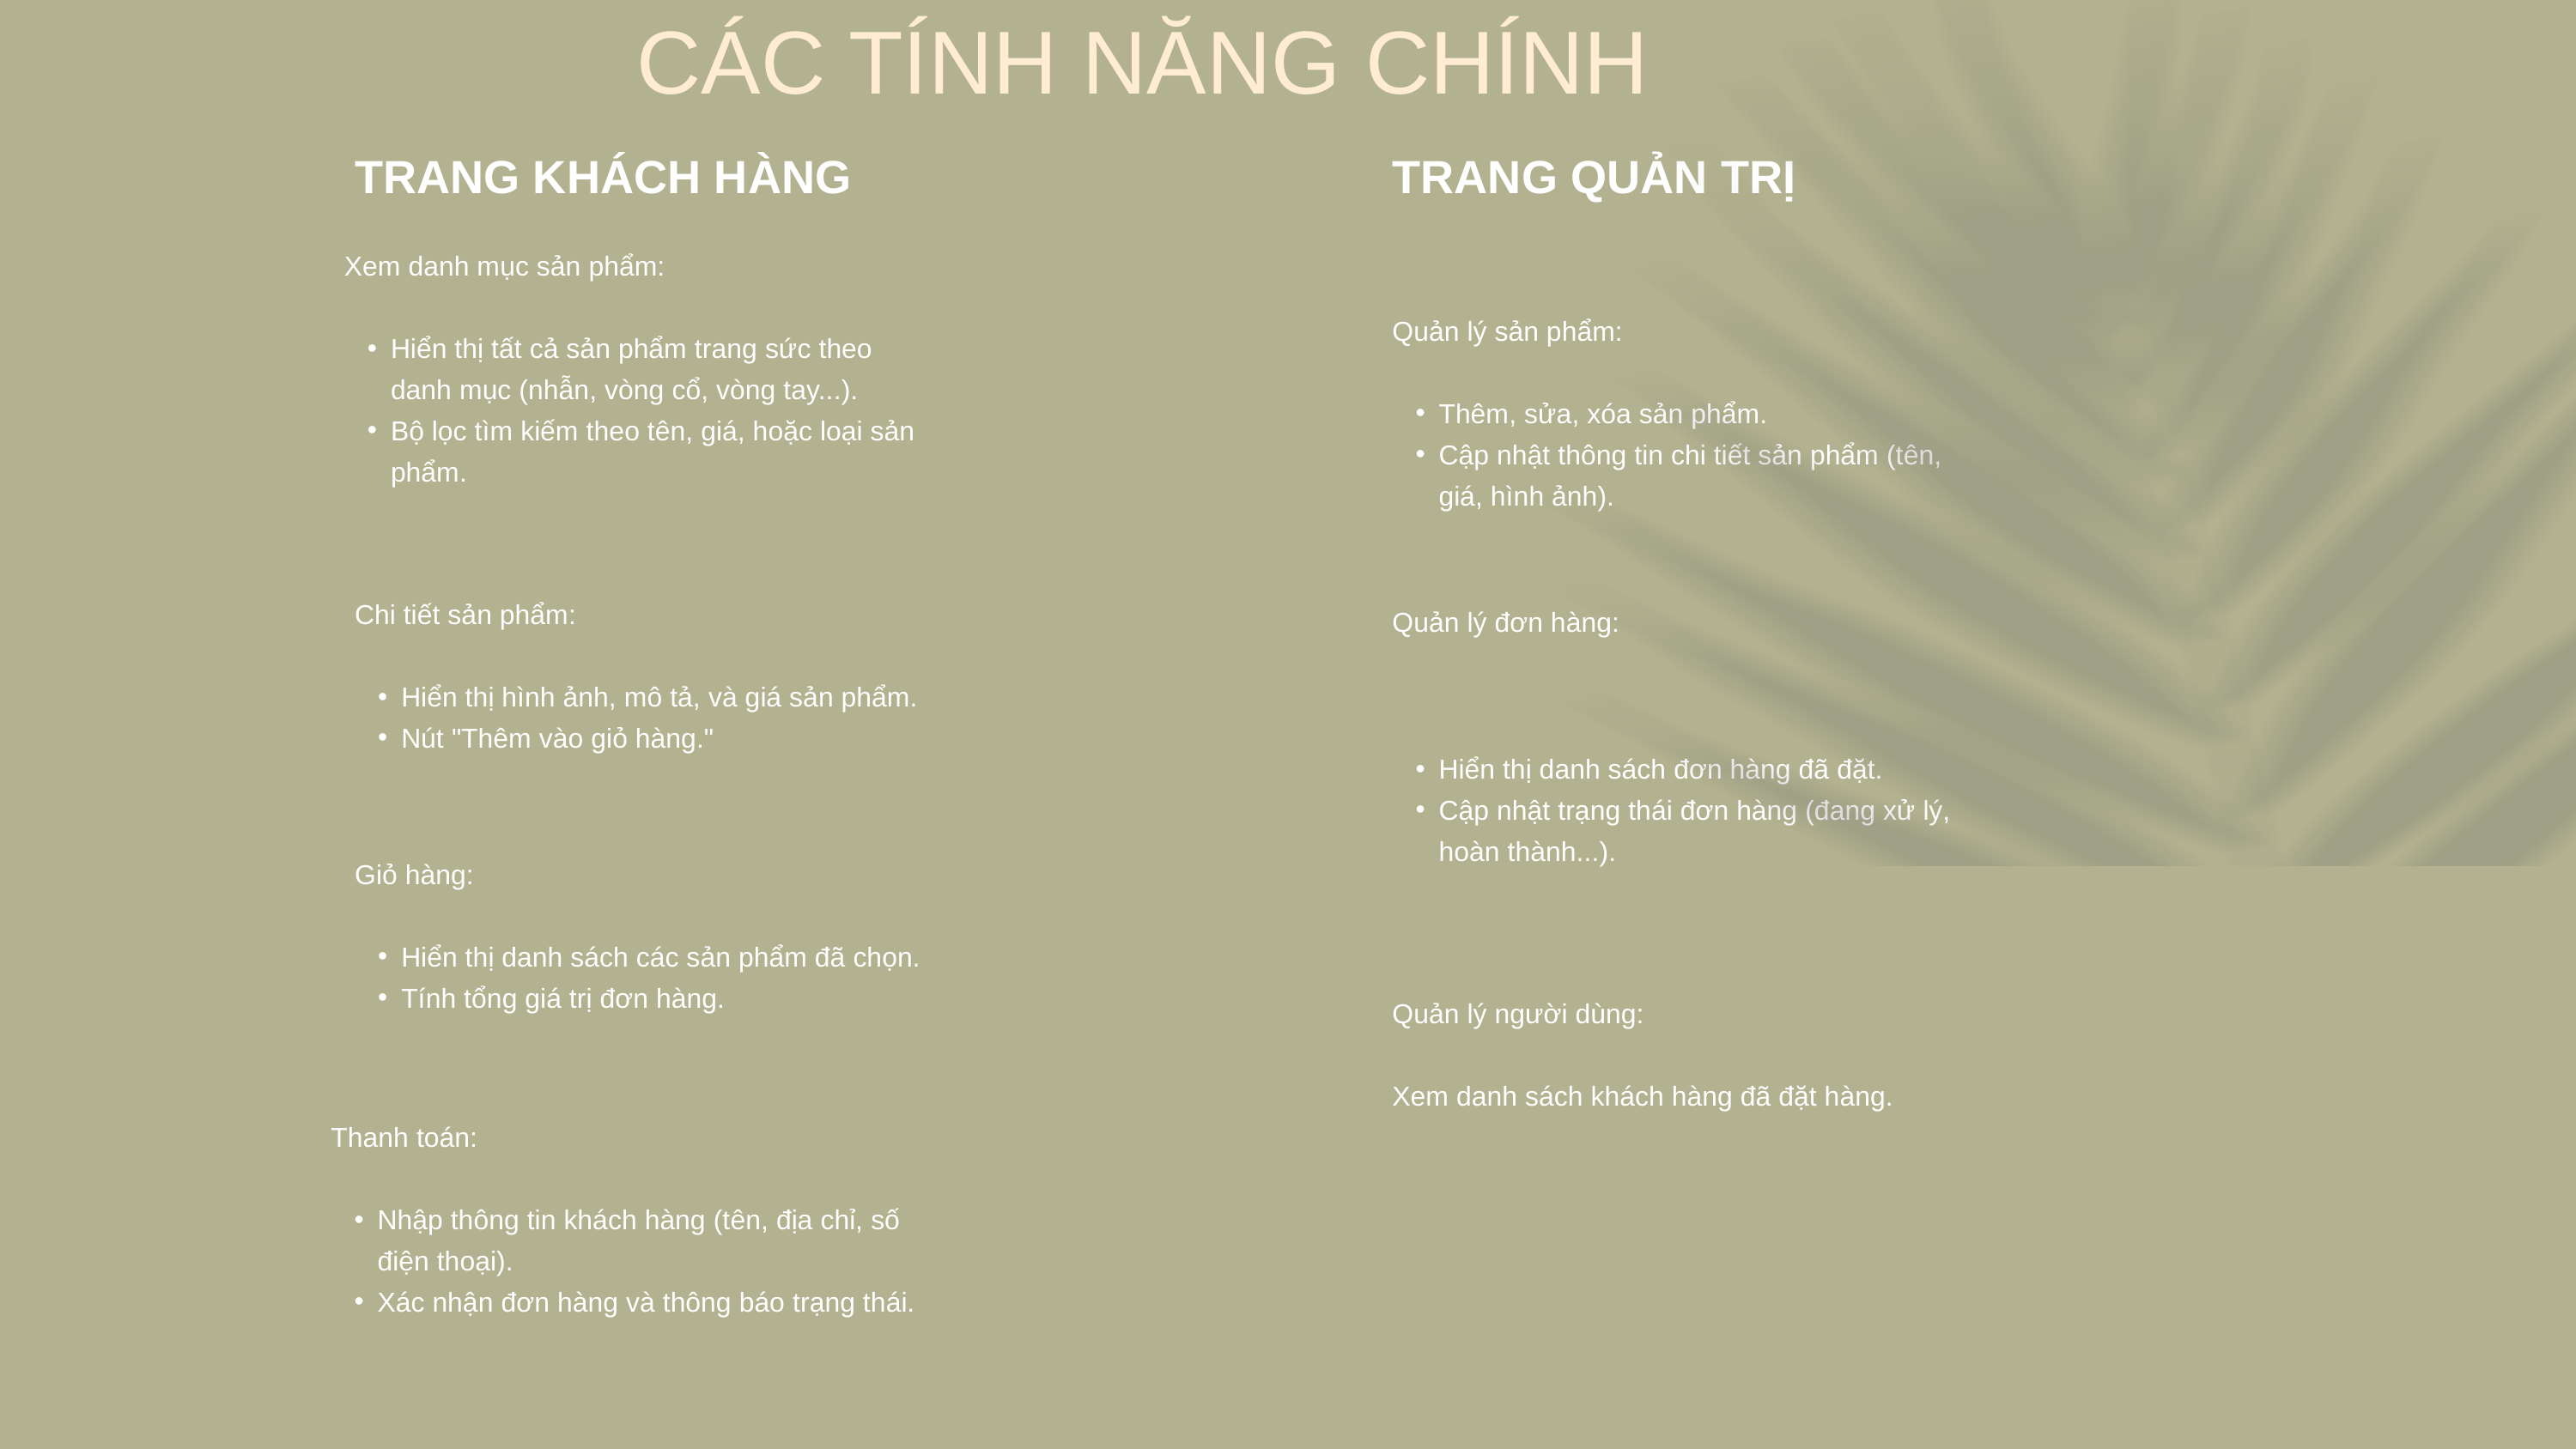

CÁC TÍNH NĂNG CHÍNH
TRANG KHÁCH HÀNG
TRANG QUẢN TRỊ

Xem danh mục sản phẩm:
Hiển thị tất cả sản phẩm trang sức theo danh mục (nhẫn, vòng cổ, vòng tay...).
Bộ lọc tìm kiếm theo tên, giá, hoặc loại sản phẩm.

Quản lý sản phẩm:
Thêm, sửa, xóa sản phẩm.
Cập nhật thông tin chi tiết sản phẩm (tên, giá, hình ảnh).

Chi tiết sản phẩm:
Hiển thị hình ảnh, mô tả, và giá sản phẩm.
Nút "Thêm vào giỏ hàng."

Quản lý đơn hàng:

Hiển thị danh sách đơn hàng đã đặt.
Cập nhật trạng thái đơn hàng (đang xử lý, hoàn thành...).

Giỏ hàng:
Hiển thị danh sách các sản phẩm đã chọn.
Tính tổng giá trị đơn hàng.

Quản lý người dùng:
Xem danh sách khách hàng đã đặt hàng.

Thanh toán:
Nhập thông tin khách hàng (tên, địa chỉ, số điện thoại).
Xác nhận đơn hàng và thông báo trạng thái.